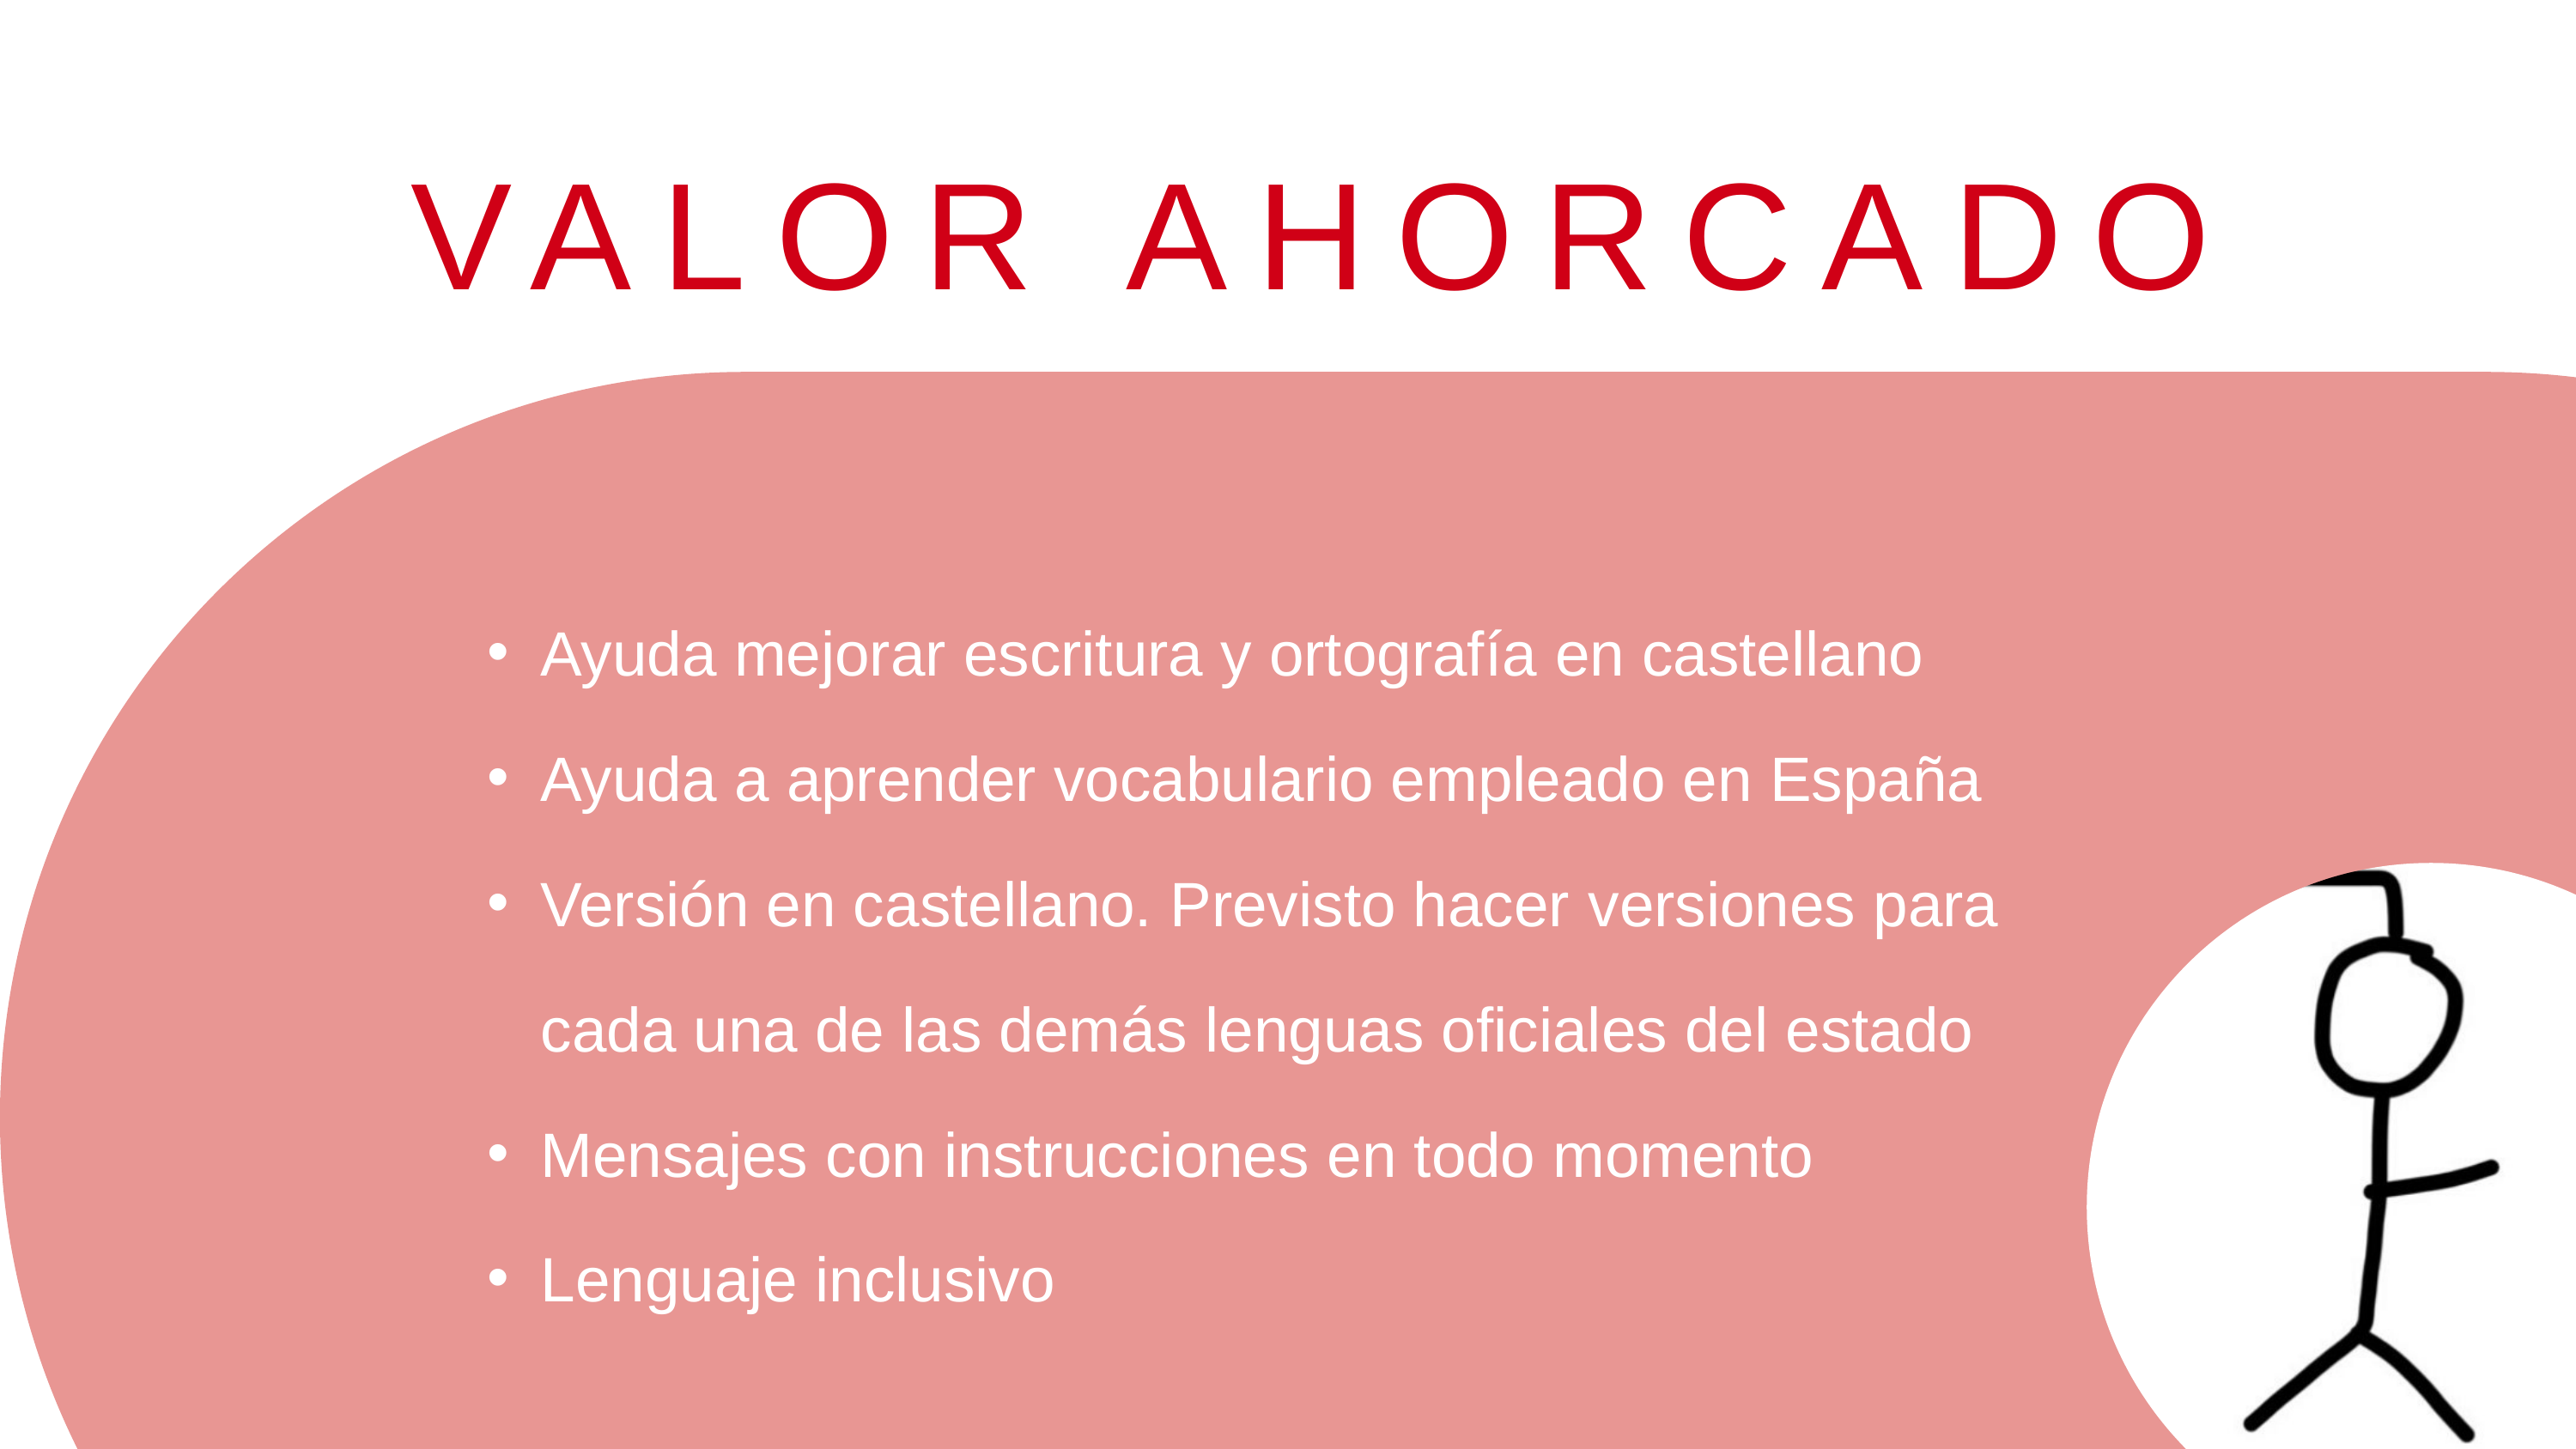

VALOR AHORCADO

Ayuda mejorar escritura y ortografía en castellano
Ayuda a aprender vocabulario empleado en España
Versión en castellano. Previsto hacer versiones para cada una de las demás lenguas oficiales del estado
Mensajes con instrucciones en todo momento
Lenguaje inclusivo